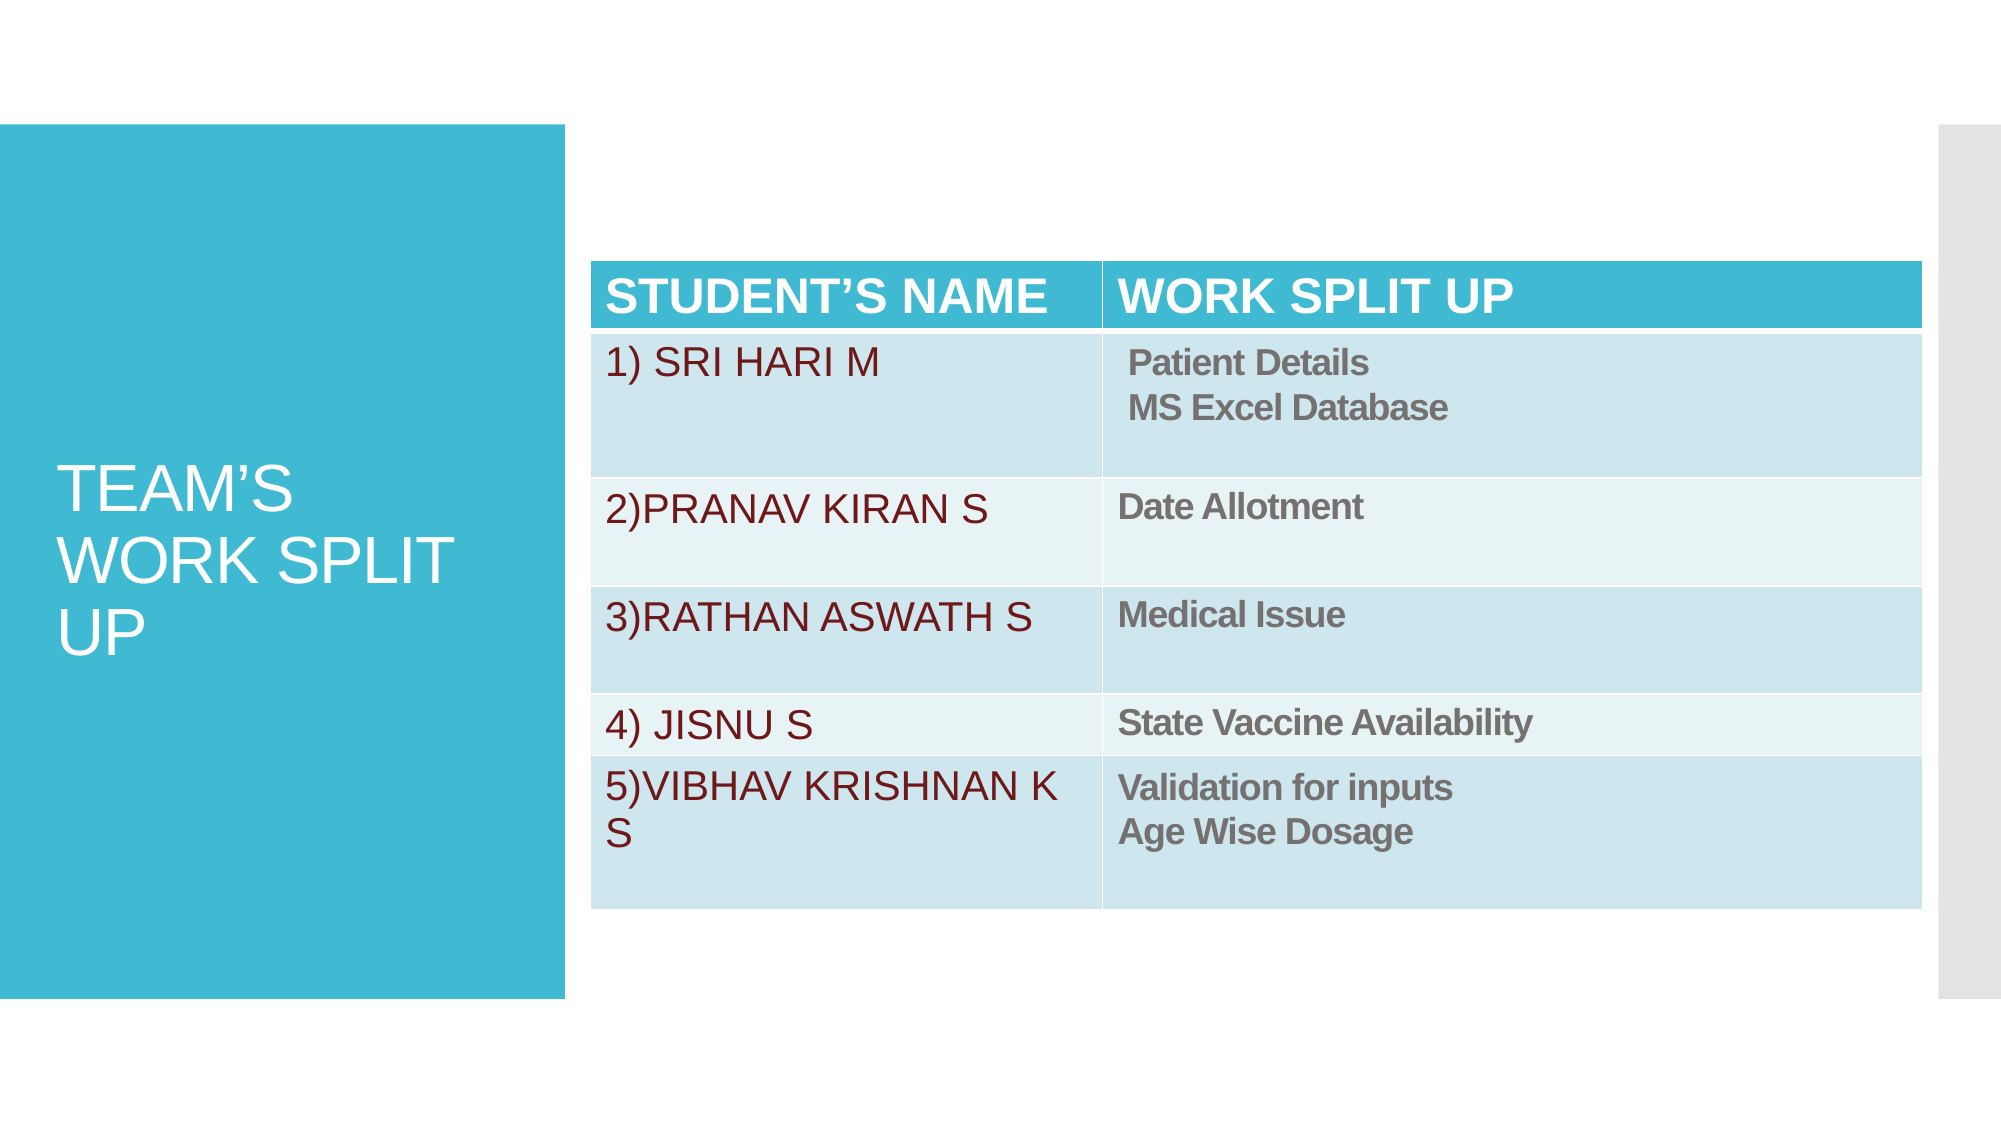

# TEAM’S WORK SPLIT UP
| STUDENT’S NAME | WORK SPLIT UP |
| --- | --- |
| 1) SRI HARI M | Patient Details MS Excel Database |
| 2)PRANAV KIRAN S | Date Allotment |
| 3)RATHAN ASWATH S | Medical Issue |
| 4) JISNU S | State Vaccine Availability |
| 5)VIBHAV KRISHNAN K S | Validation for inputs Age Wise Dosage |